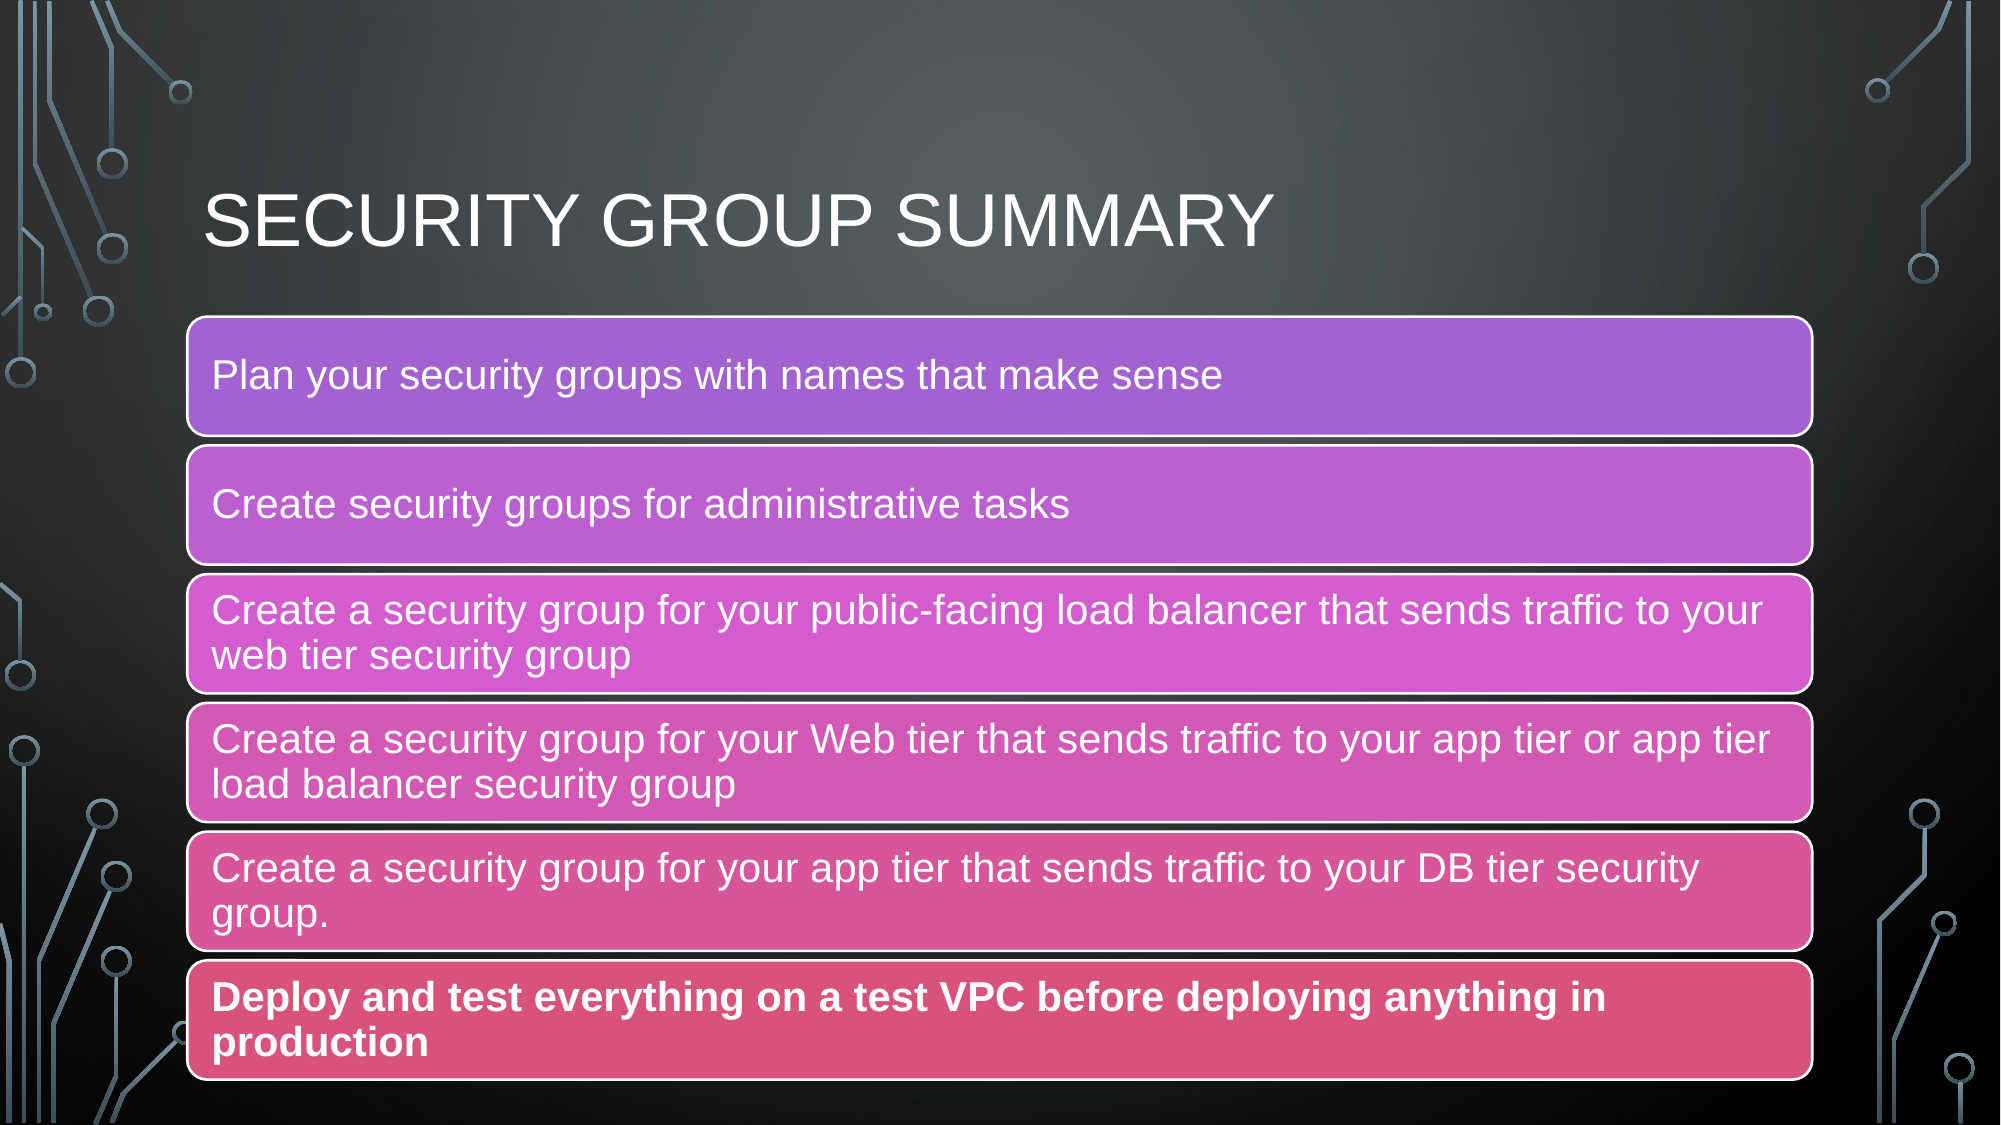

# Security Group Summary
Plan your security groups with names that make sense
Create security groups for administrative tasks
Create a security group for your public-facing load balancer that sends traffic to your web tier security group
Create a security group for your Web tier that sends traffic to your app tier or app tier load balancer security group
Create a security group for your app tier that sends traffic to your DB tier security group.
Deploy and test everything on a test VPC before deploying anything in production